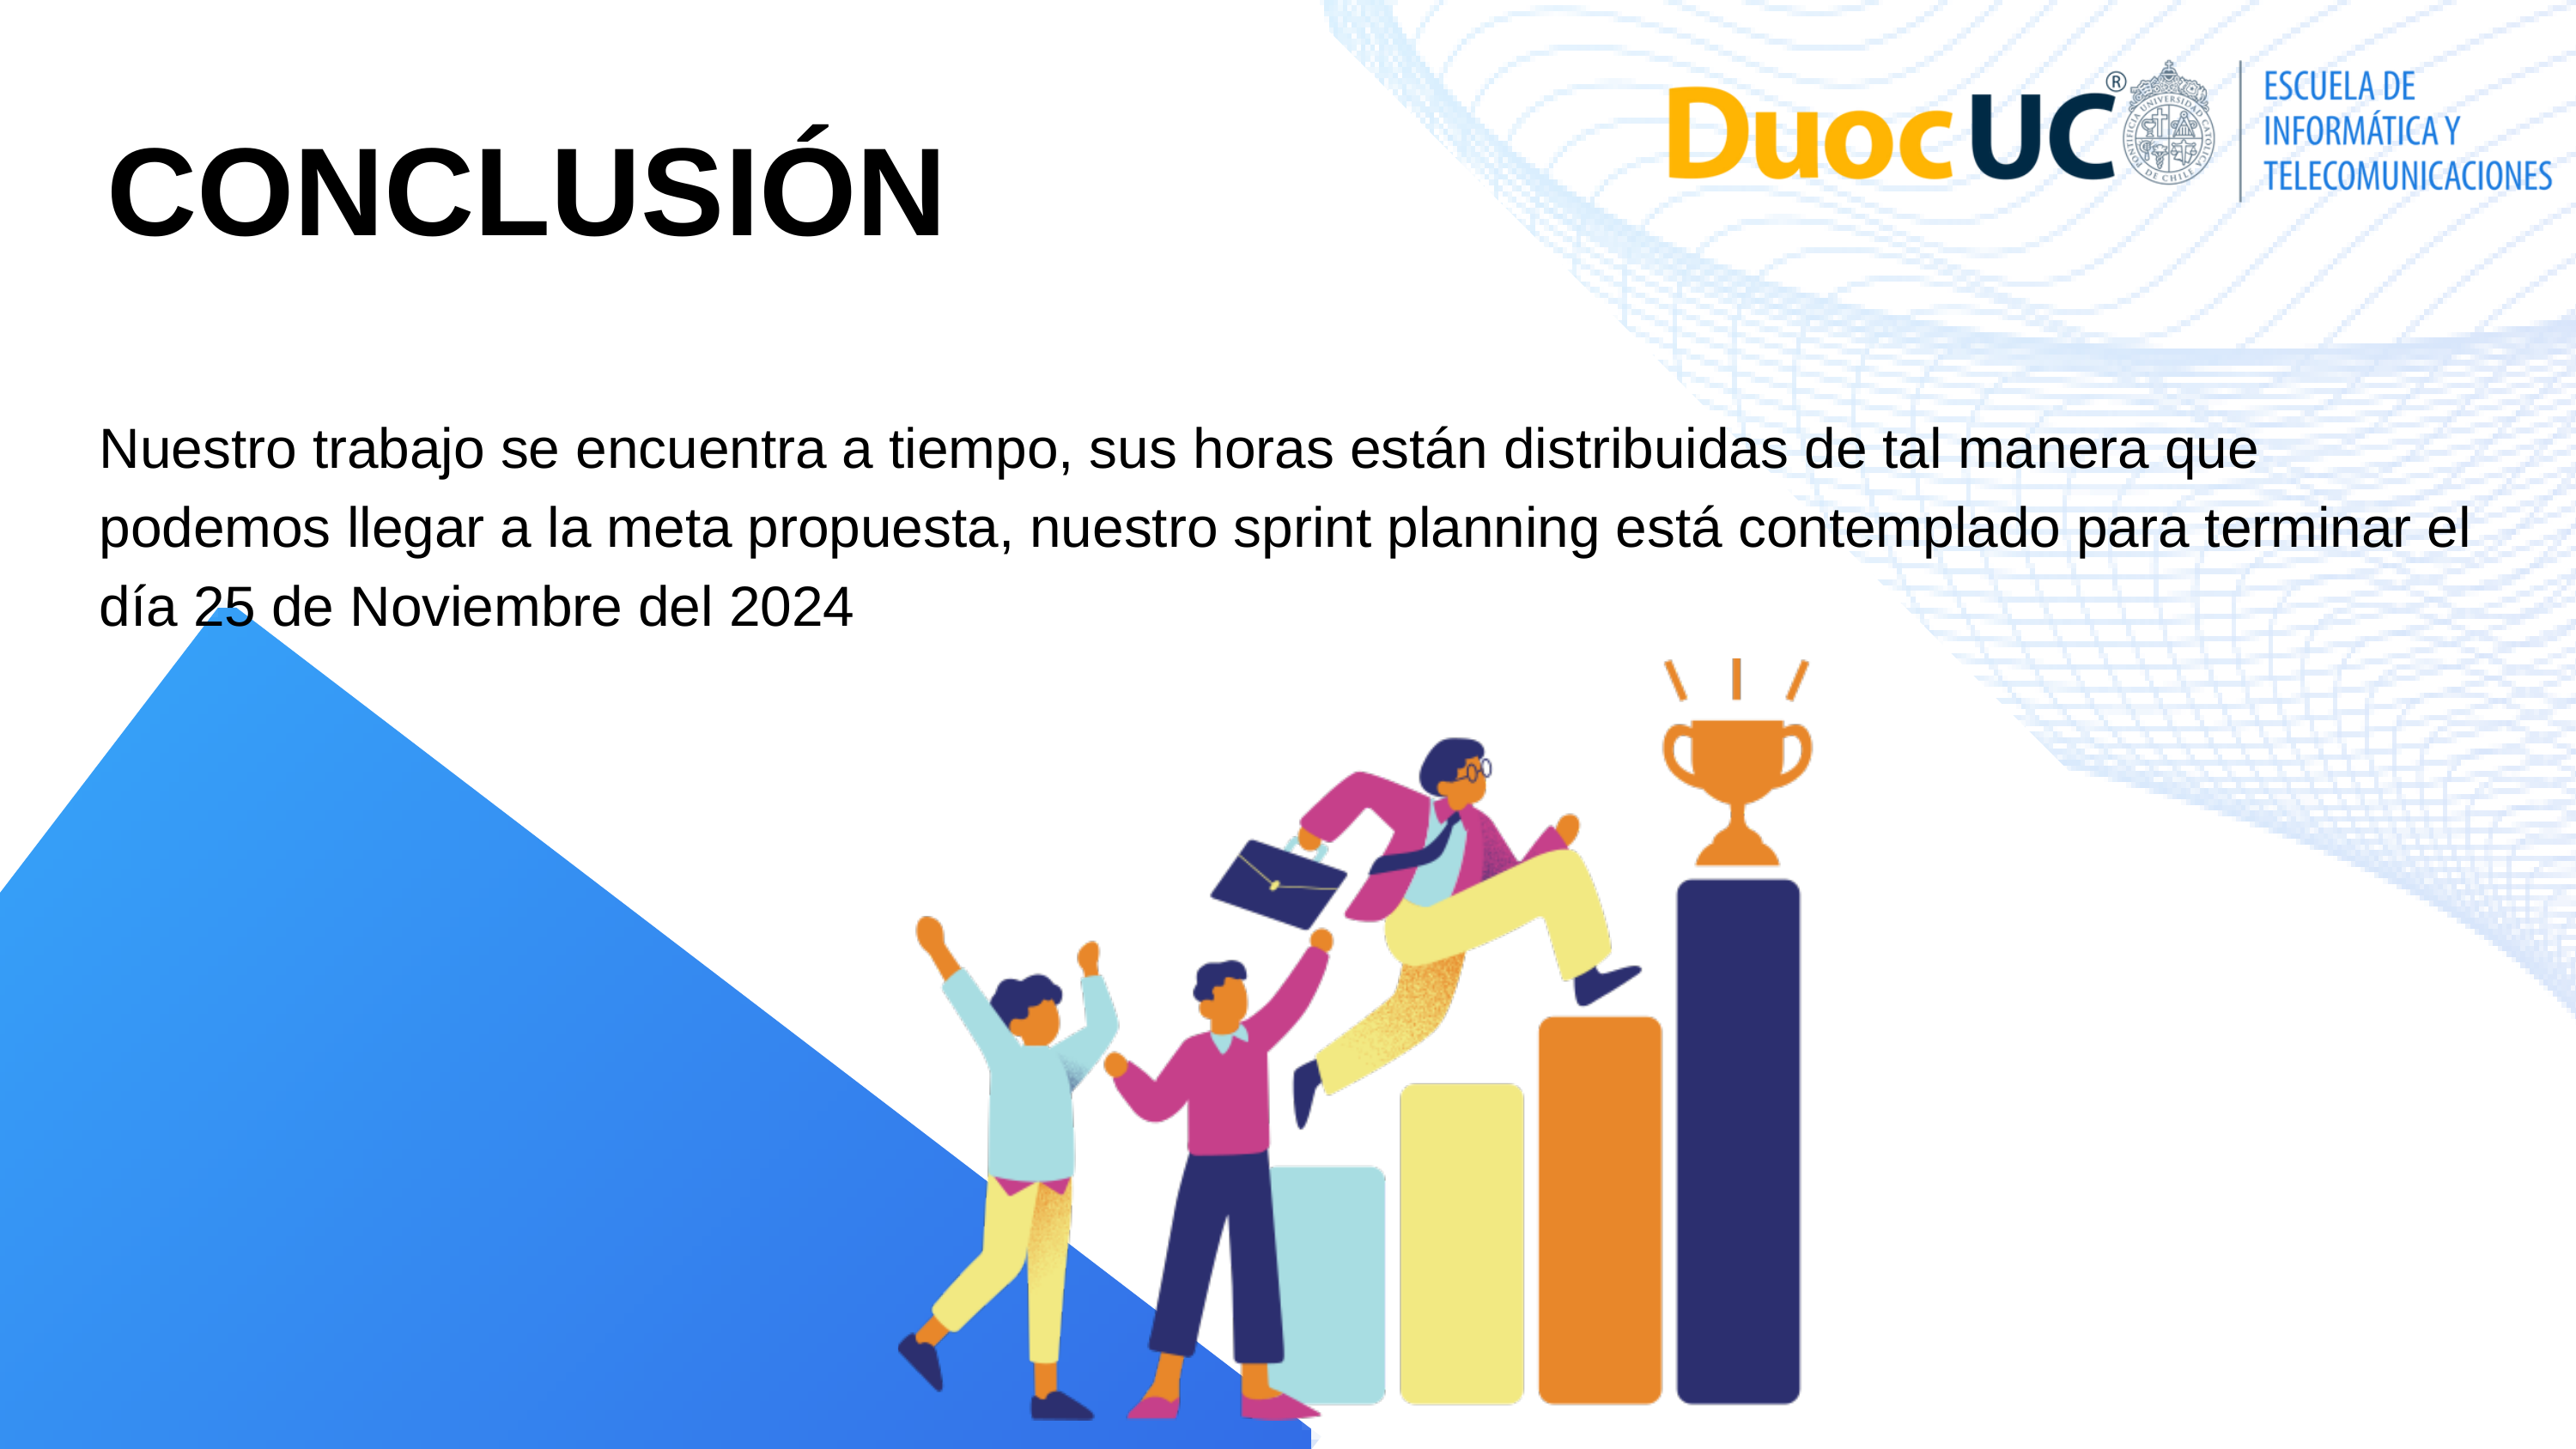

CONCLUSIÓN
Nuestro trabajo se encuentra a tiempo, sus horas están distribuidas de tal manera que podemos llegar a la meta propuesta, nuestro sprint planning está contemplado para terminar el día 25 de Noviembre del 2024